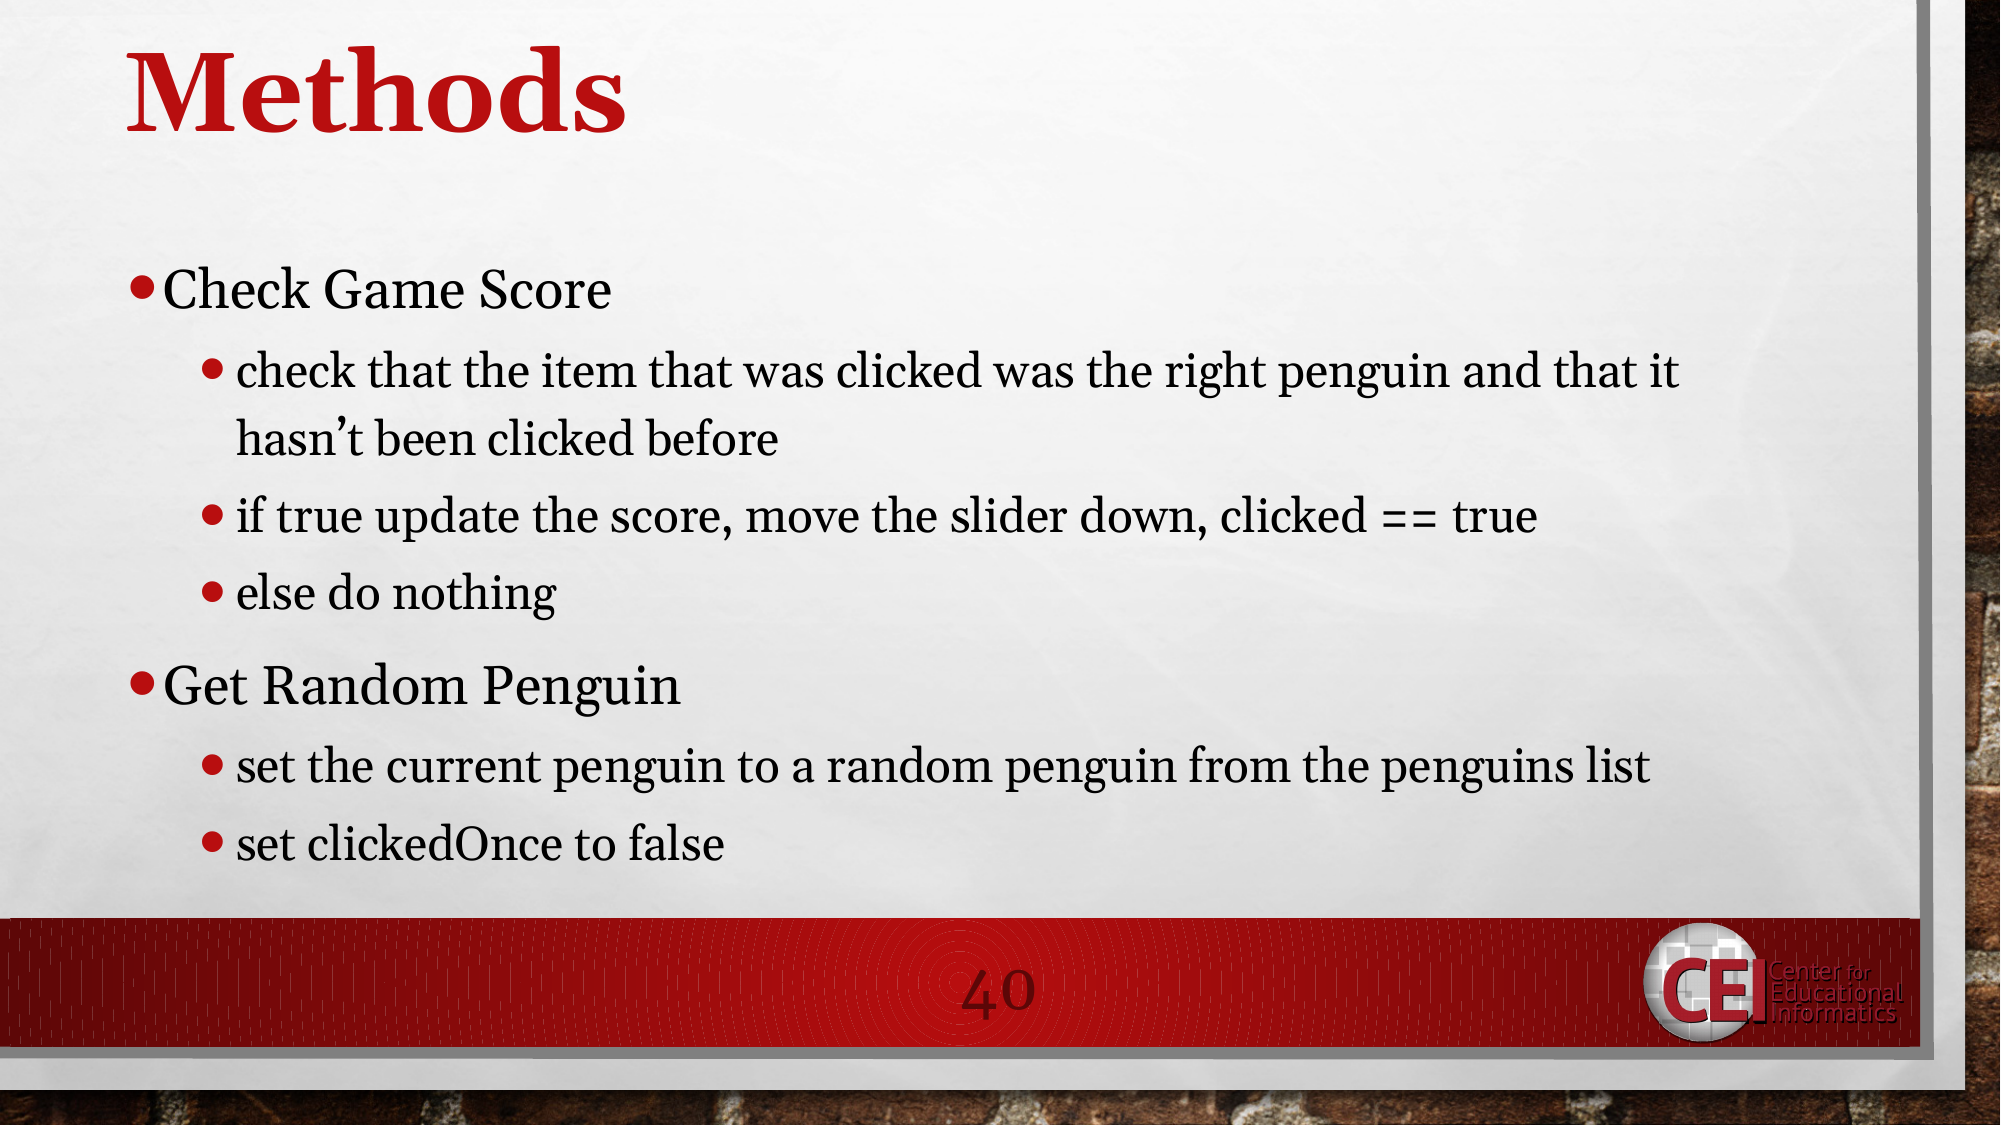

# Methods
Check Game Score
check that the item that was clicked was the right penguin and that it hasn’t been clicked before
if true update the score, move the slider down, clicked == true
else do nothing
Get Random Penguin
set the current penguin to a random penguin from the penguins list
set clickedOnce to false

40